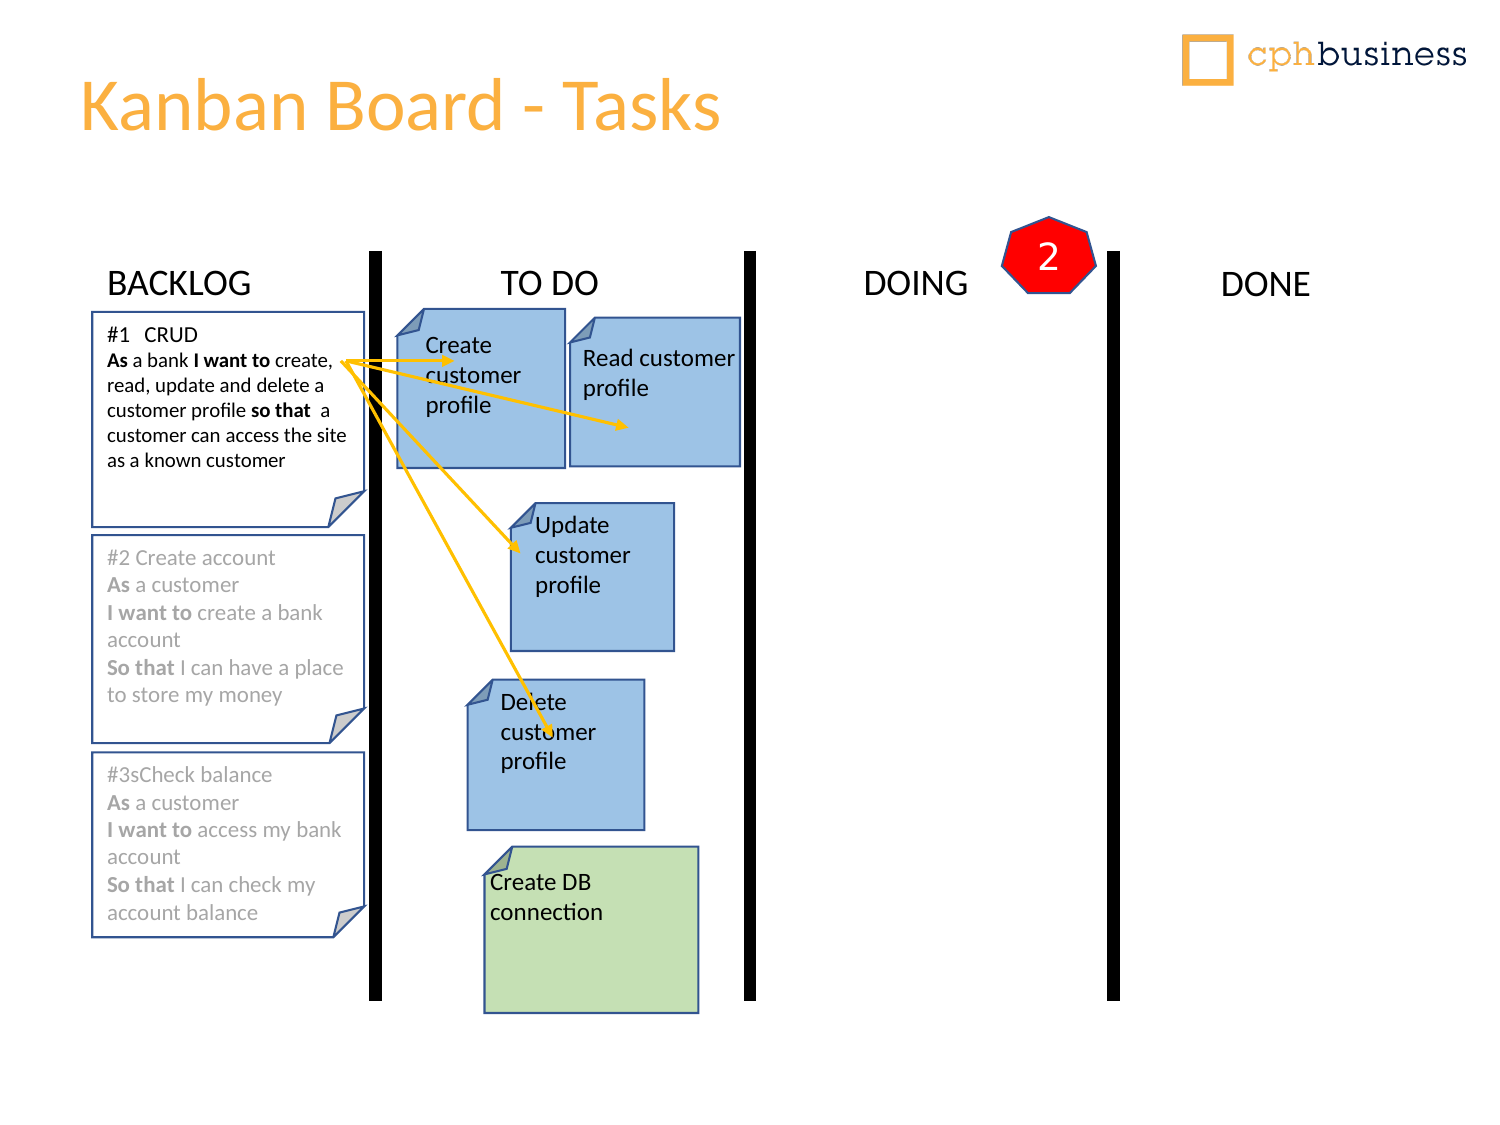

# Kanban Board - Tasks
2
BACKLOG STORY
TO DO
DOING
DONE

#1s CRUDa
As a bank I want to create, read, update and delete a customer profile so that  a customer can access the site as a known customer

Create customer profile
Read customer profile
Update customer profile

#2 Create account
As a customer
I want to create a bank account
So that I can have a place to store my money
Delete customer profile

#3sCheck balance
As a customer
I want to access my bank account
So that I can check my account balance

Create DB connection